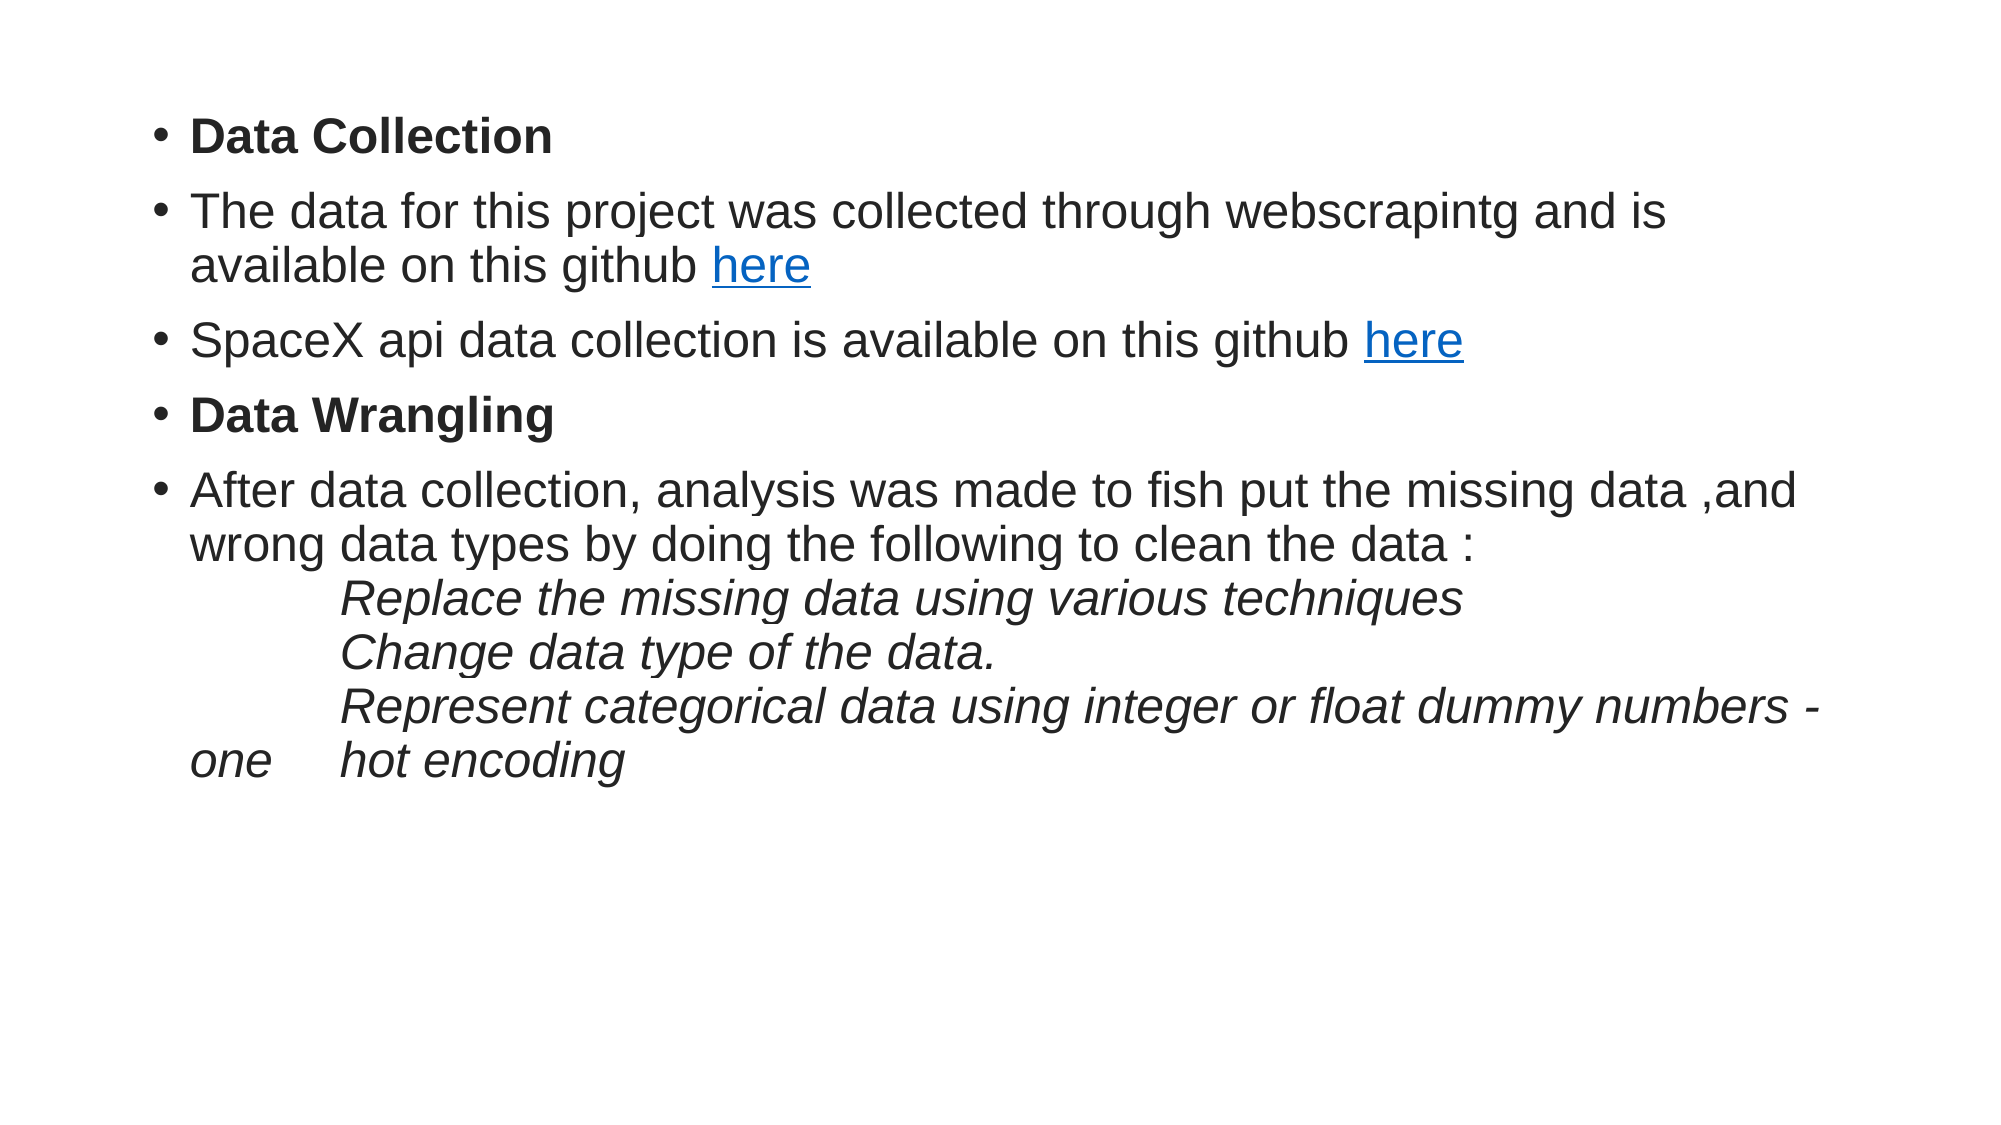

Data Collection
The data for this project was collected through webscrapintg and is available on this github here
SpaceX api data collection is available on this github here
Data Wrangling
After data collection, analysis was made to fish put the missing data ,and  wrong data types by doing the following to clean the data :
	Replace the missing data using various techniques
	Change data type of the data.
	Represent categorical data using integer or float dummy numbers -one  	hot encoding